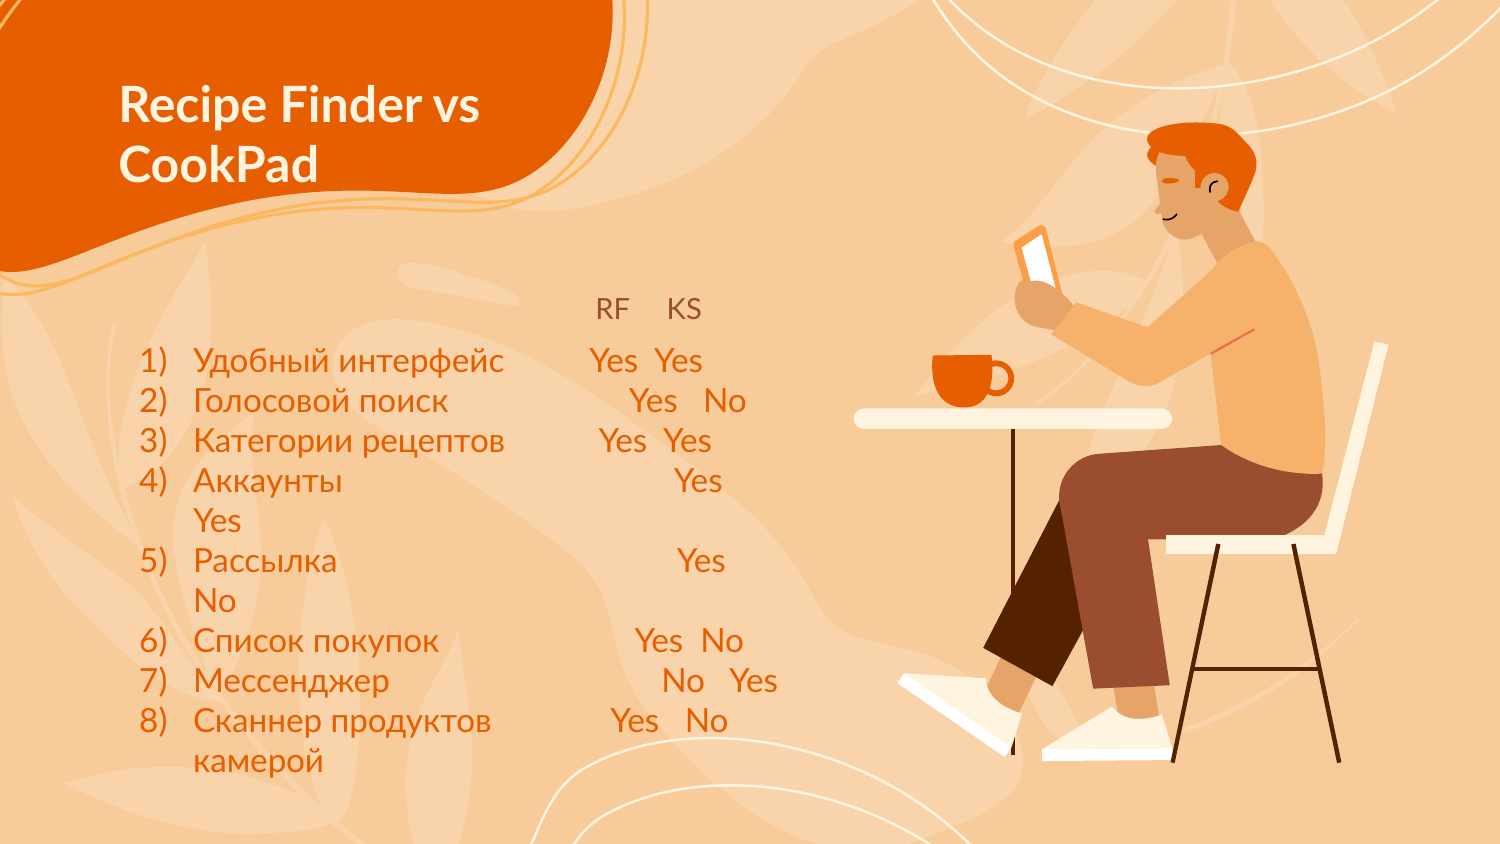

# Recipe Finder vs
CookPad

RF     KS
Удобный интерфейс          Yes  Yes
Голосовой поиск	                Yes   No
Категории рецептов           Yes  Yes
Аккаунты                                       Yes  Yes
Рассылка                                        Yes  No
Список покупок                       Yes  No
Мессенджер                                No   Yes
Сканнер продуктов              Yes   No
камерой